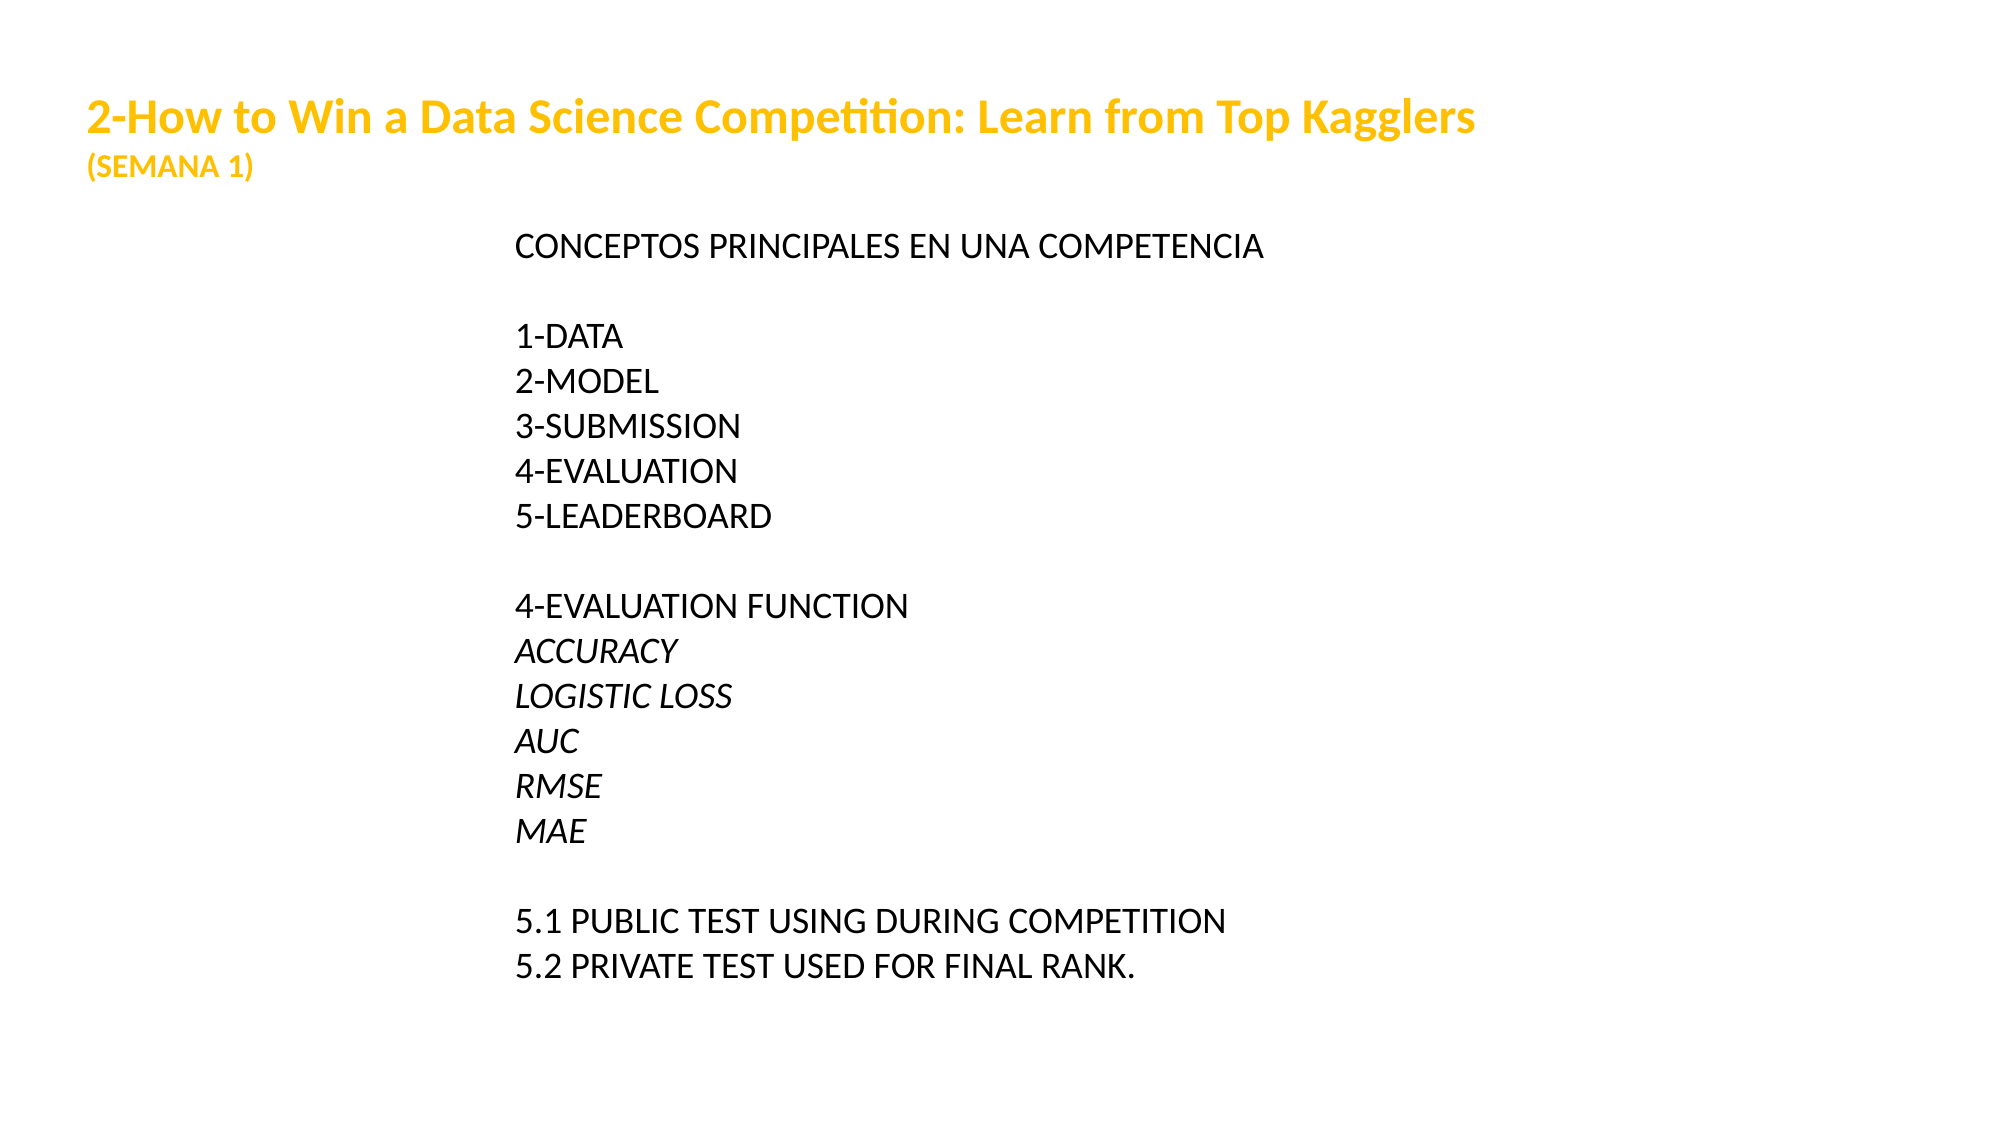

2-How to Win a Data Science Competition: Learn from Top Kagglers
(SEMANA 1)

CONCEPTOS PRINCIPALES EN UNA COMPETENCIA

1-DATA
2-MODEL
3-SUBMISSION
4-EVALUATION
5-LEADERBOARD

4-EVALUATION FUNCTION
ACCURACY
LOGISTIC LOSS
AUC
RMSE
MAE

5.1 PUBLIC TEST USING DURING COMPETITION
5.2 PRIVATE TEST USED FOR FINAL RANK.